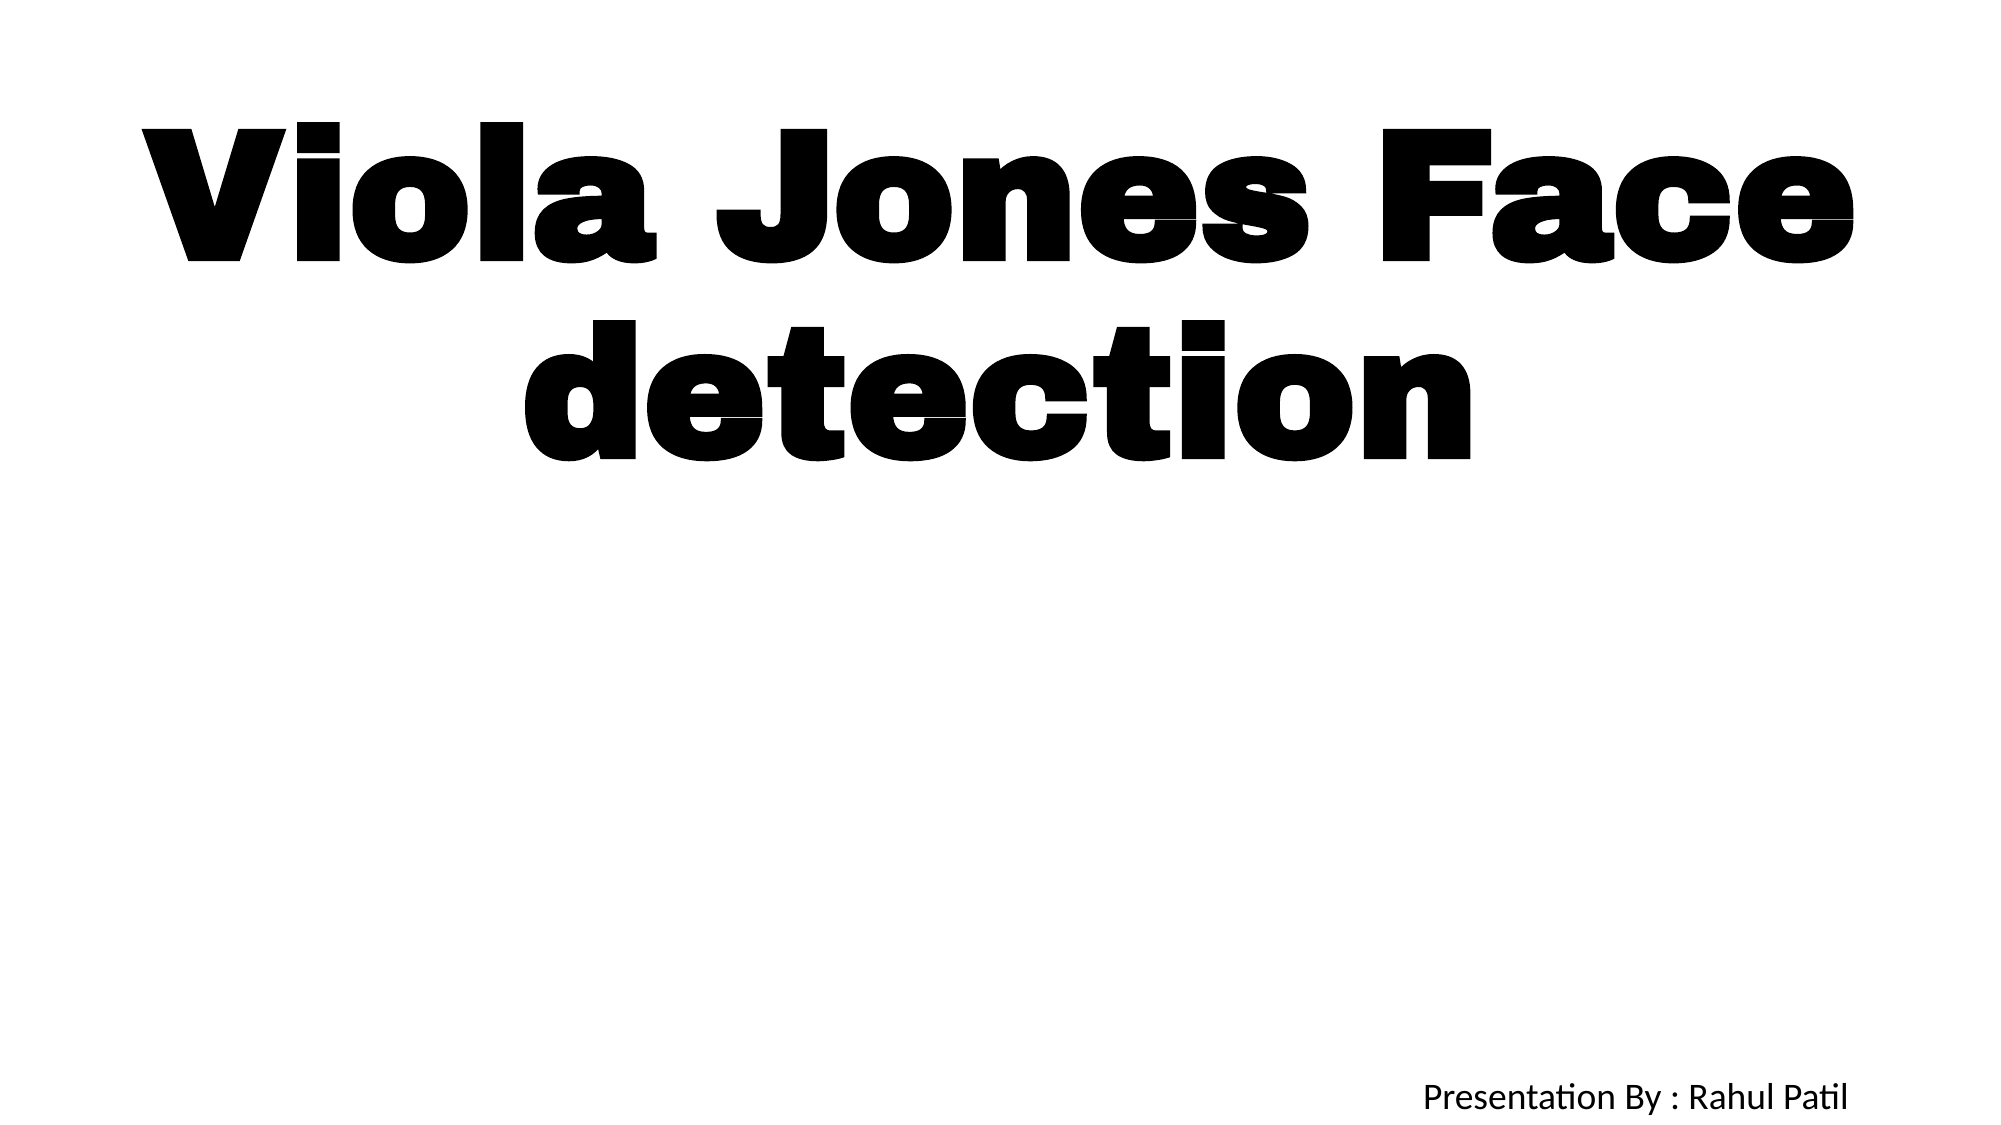

# Viola Jones Face detection
Presentation By : Rahul Patil